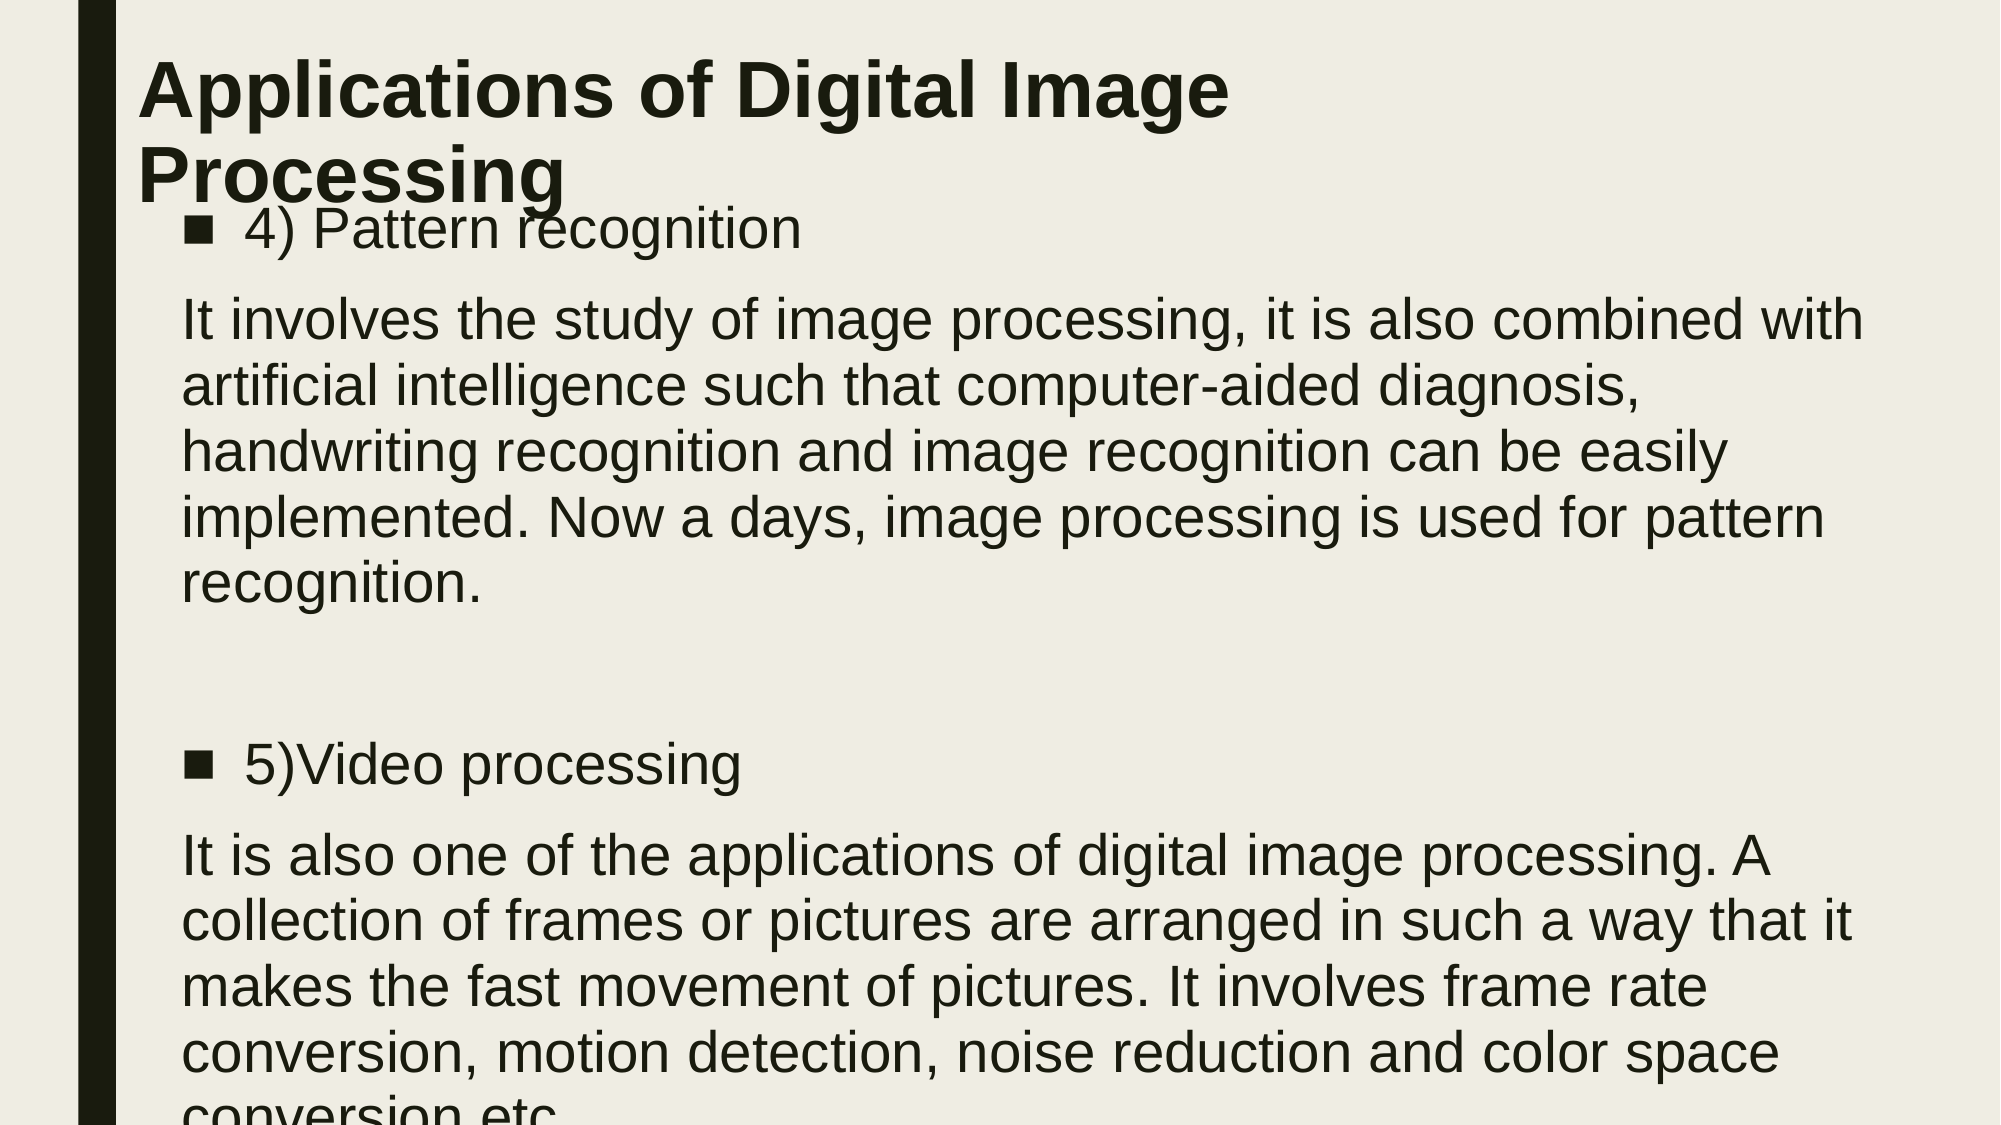

# Applications of Digital Image Processing
4) Pattern recognition
It involves the study of image processing, it is also combined with artificial intelligence such that computer-aided diagnosis, handwriting recognition and image recognition can be easily implemented. Now a days, image processing is used for pattern recognition.

5)Video processing
It is also one of the applications of digital image processing. A collection of frames or pictures are arranged in such a way that it makes the fast movement of pictures. It involves frame rate conversion, motion detection, noise reduction and color space conversion etc.